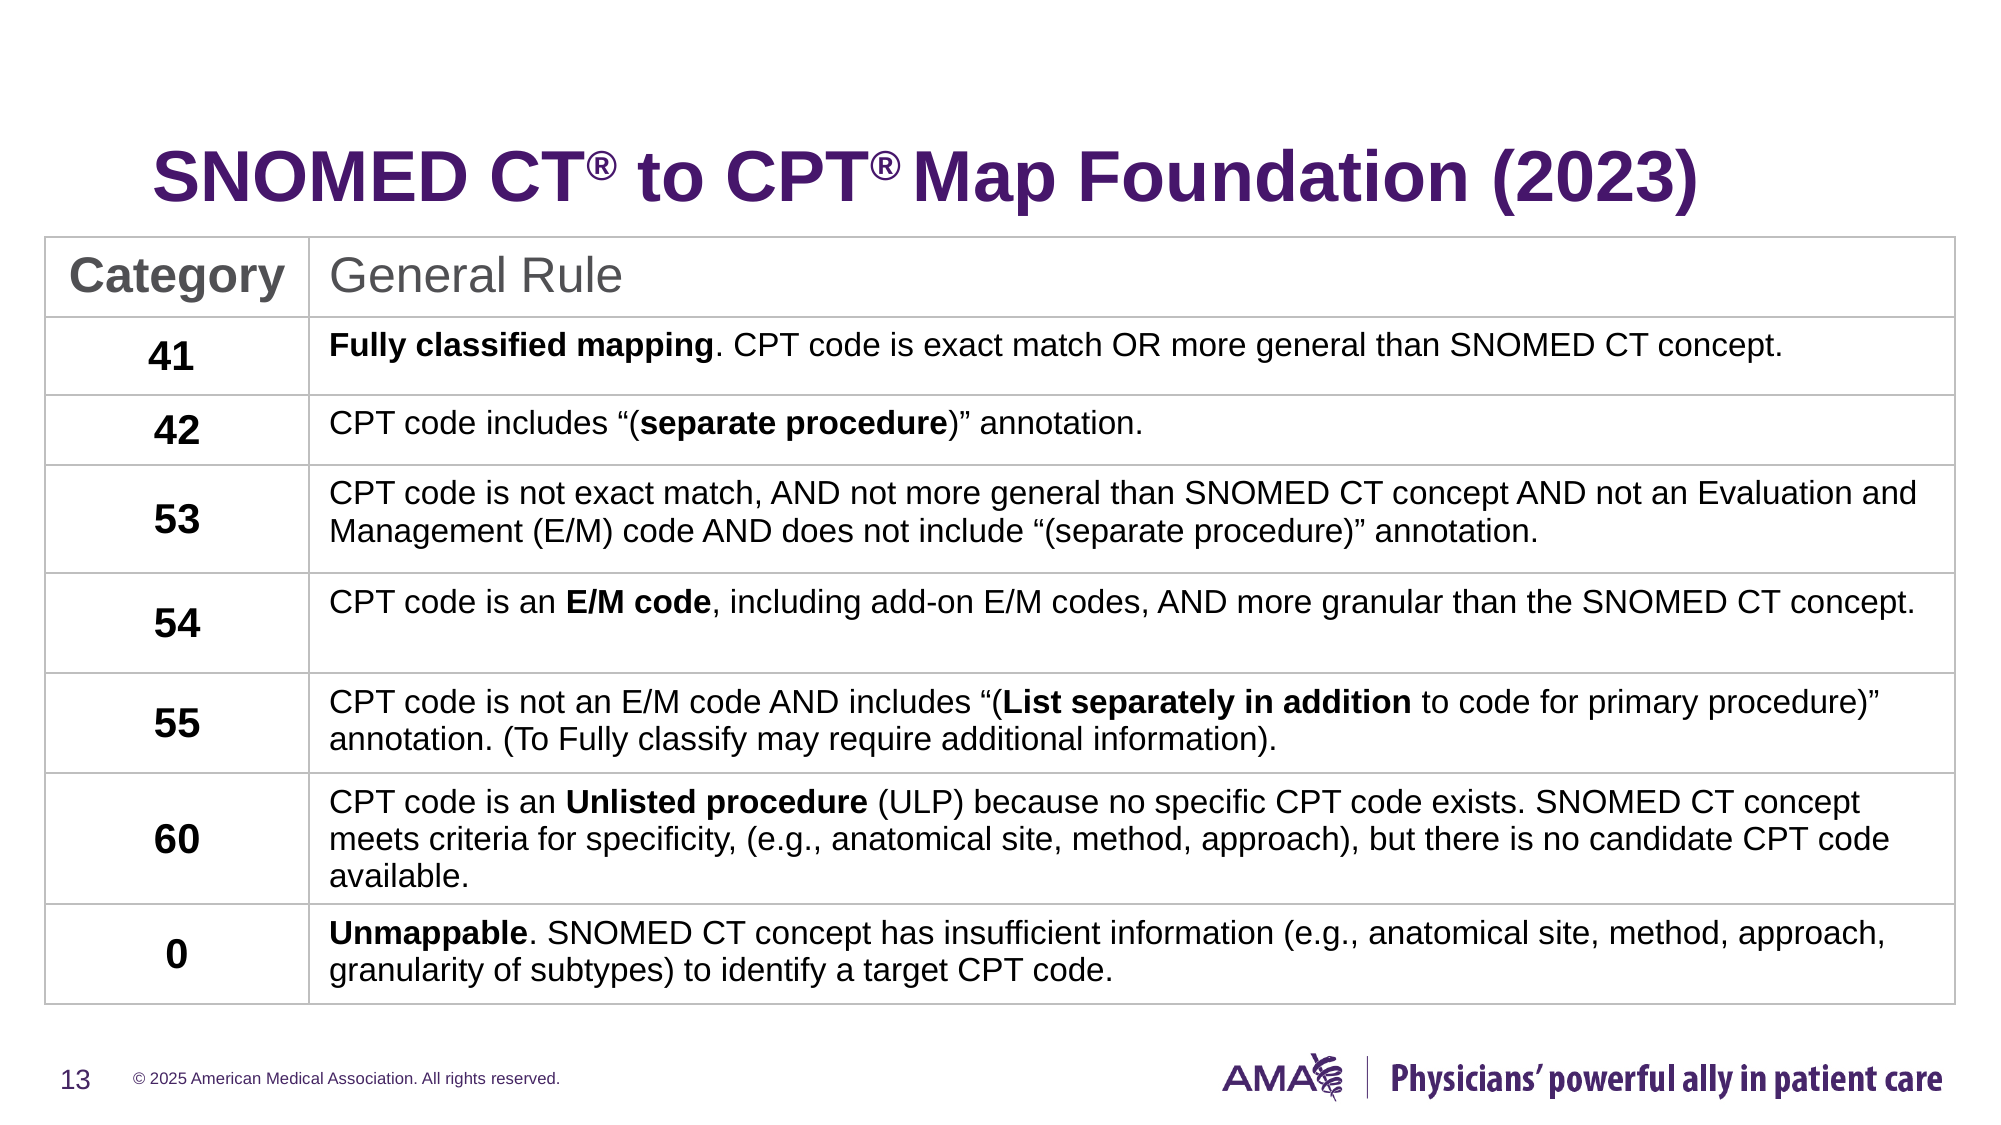

# SNOMED CT® to CPT® Map Foundation (2023)
| Category | General Rule |
| --- | --- |
| 41 | Fully classified mapping. CPT code is exact match OR more general than SNOMED CT concept. |
| 42 | CPT code includes “(separate procedure)” annotation. |
| 53 | CPT code is not exact match, AND not more general than SNOMED CT concept AND not an Evaluation and Management (E/M) code AND does not include “(separate procedure)” annotation. |
| 54 | CPT code is an E/M code, including add-on E/M codes, AND more granular than the SNOMED CT concept. |
| 55 | CPT code is not an E/M code AND includes “(List separately in addition to code for primary procedure)” annotation. (To Fully classify may require additional information). |
| 60 | CPT code is an Unlisted procedure (ULP) because no specific CPT code exists. SNOMED CT concept meets criteria for specificity, (e.g., anatomical site, method, approach), but there is no candidate CPT code available. |
| 0 | Unmappable. SNOMED CT concept has insufficient information (e.g., anatomical site, method, approach, granularity of subtypes) to identify a target CPT code. |
13